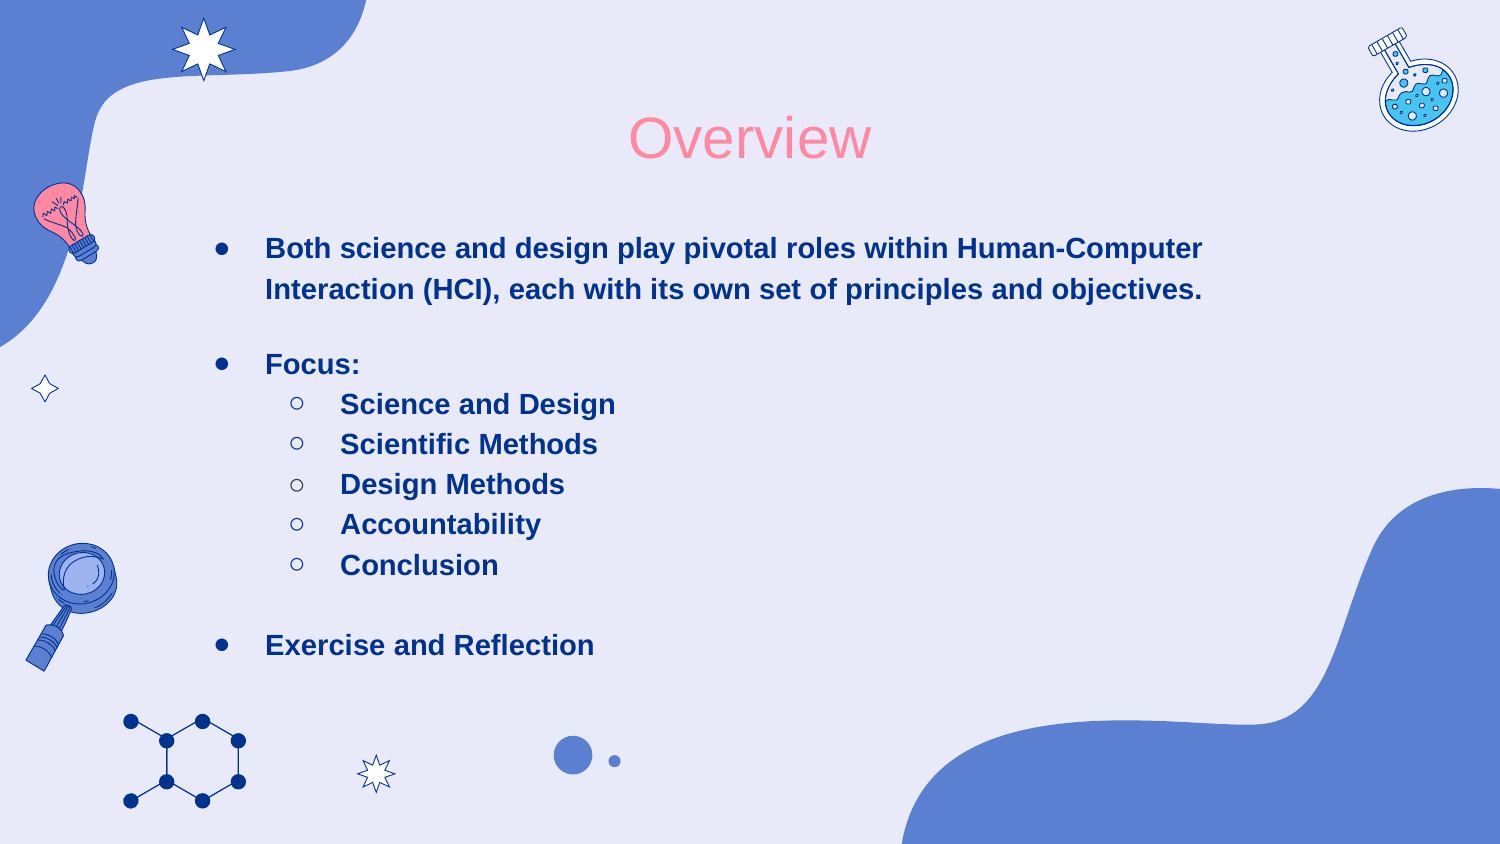

Overview
Both science and design play pivotal roles within Human-Computer Interaction (HCI), each with its own set of principles and objectives.
Focus:
Science and Design
Scientific Methods
Design Methods
Accountability
Conclusion
Exercise and Reflection